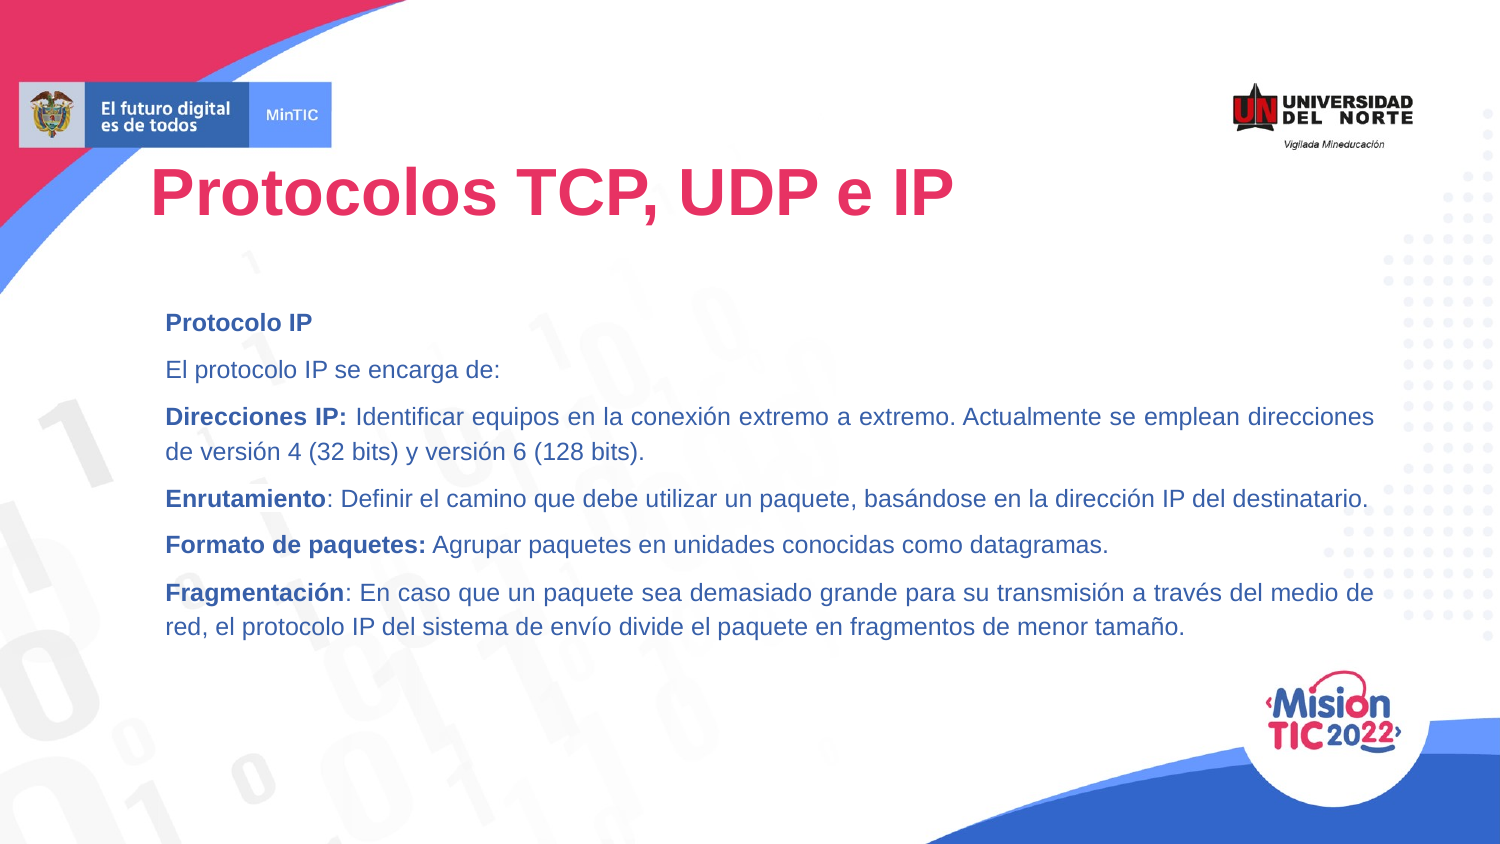

Protocolos TCP, UDP e IP
Protocolo IP
El protocolo IP se encarga de:
Direcciones IP: Identificar equipos en la conexión extremo a extremo. Actualmente se emplean direcciones de versión 4 (32 bits) y versión 6 (128 bits).
Enrutamiento: Definir el camino que debe utilizar un paquete, basándose en la dirección IP del destinatario.
Formato de paquetes: Agrupar paquetes en unidades conocidas como datagramas.
Fragmentación: En caso que un paquete sea demasiado grande para su transmisión a través del medio de red, el protocolo IP del sistema de envío divide el paquete en fragmentos de menor tamaño.